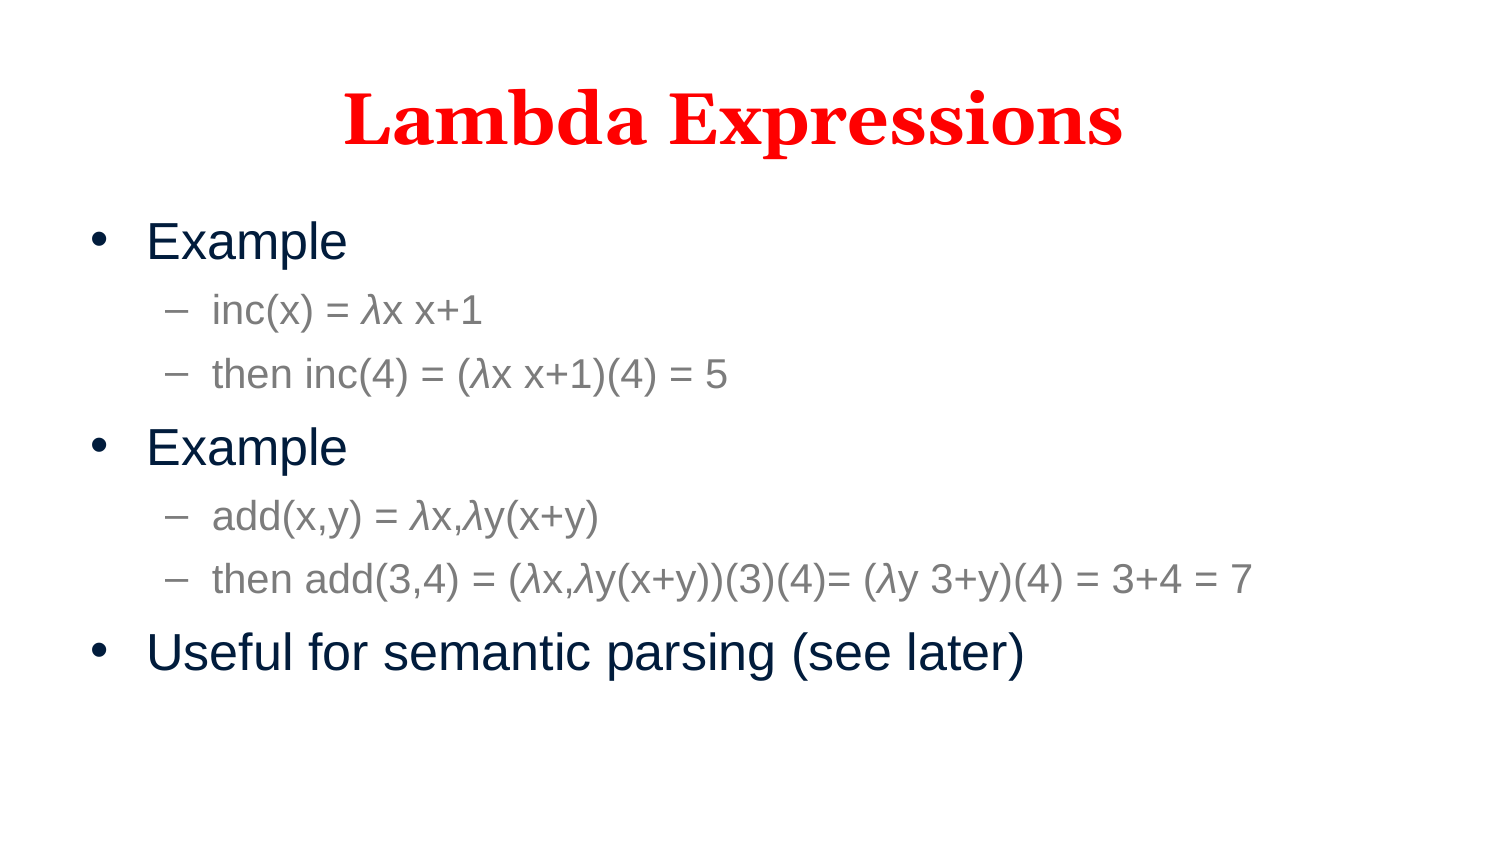

# Lambda Expressions
Example
inc(x) = λx x+1
then inc(4) = (λx x+1)(4) = 5
Example
add(x,y) = λx,λy(x+y)
then add(3,4) = (λx,λy(x+y))(3)(4)= (λy 3+y)(4) = 3+4 = 7
Useful for semantic parsing (see later)